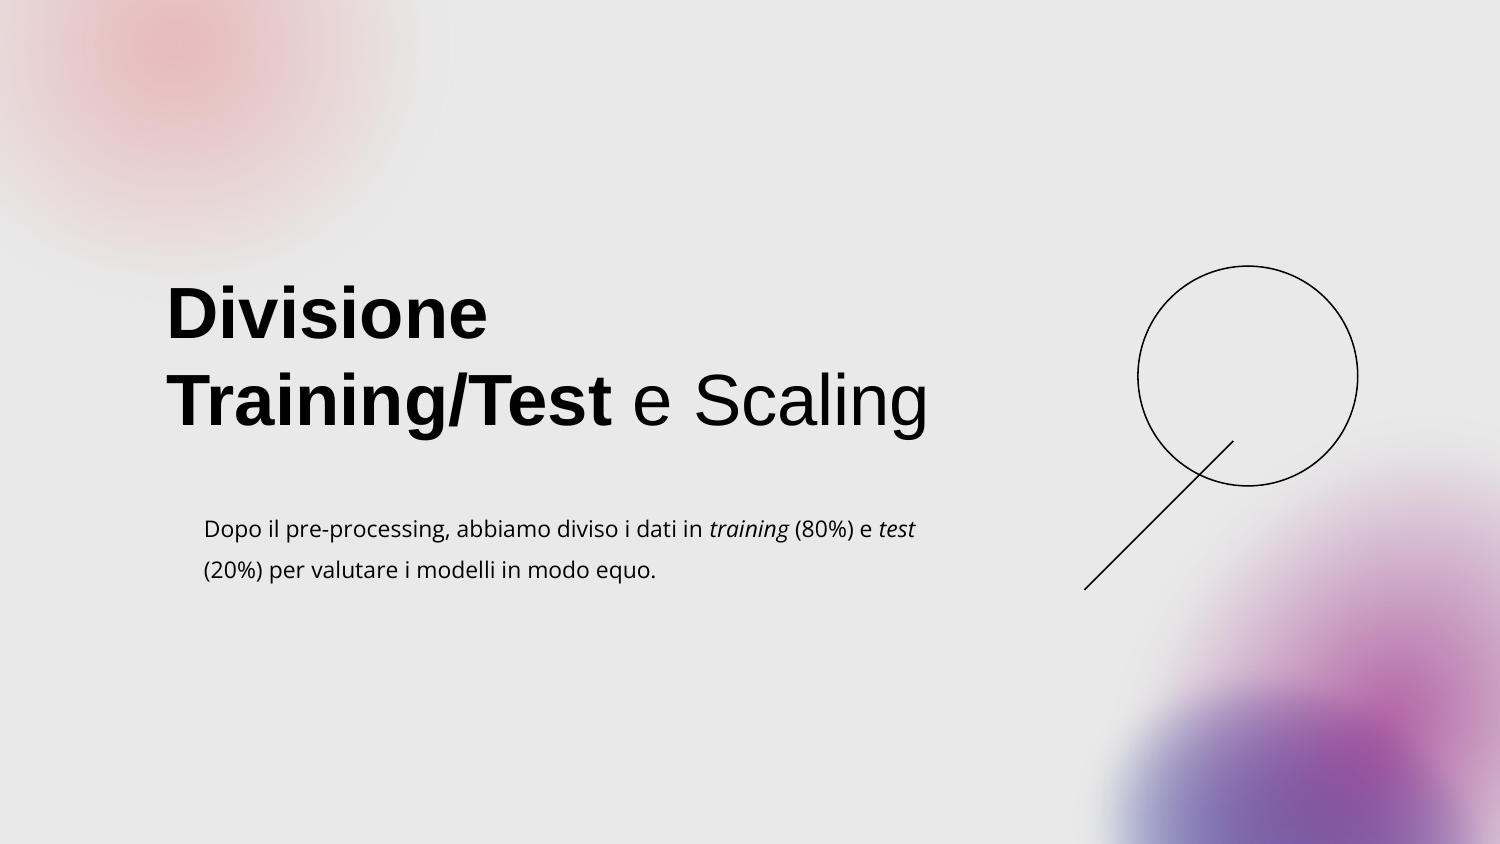

# Divisione Training/Test e Scaling

Dopo il pre-processing, abbiamo diviso i dati in training (80%) e test (20%) per valutare i modelli in modo equo.